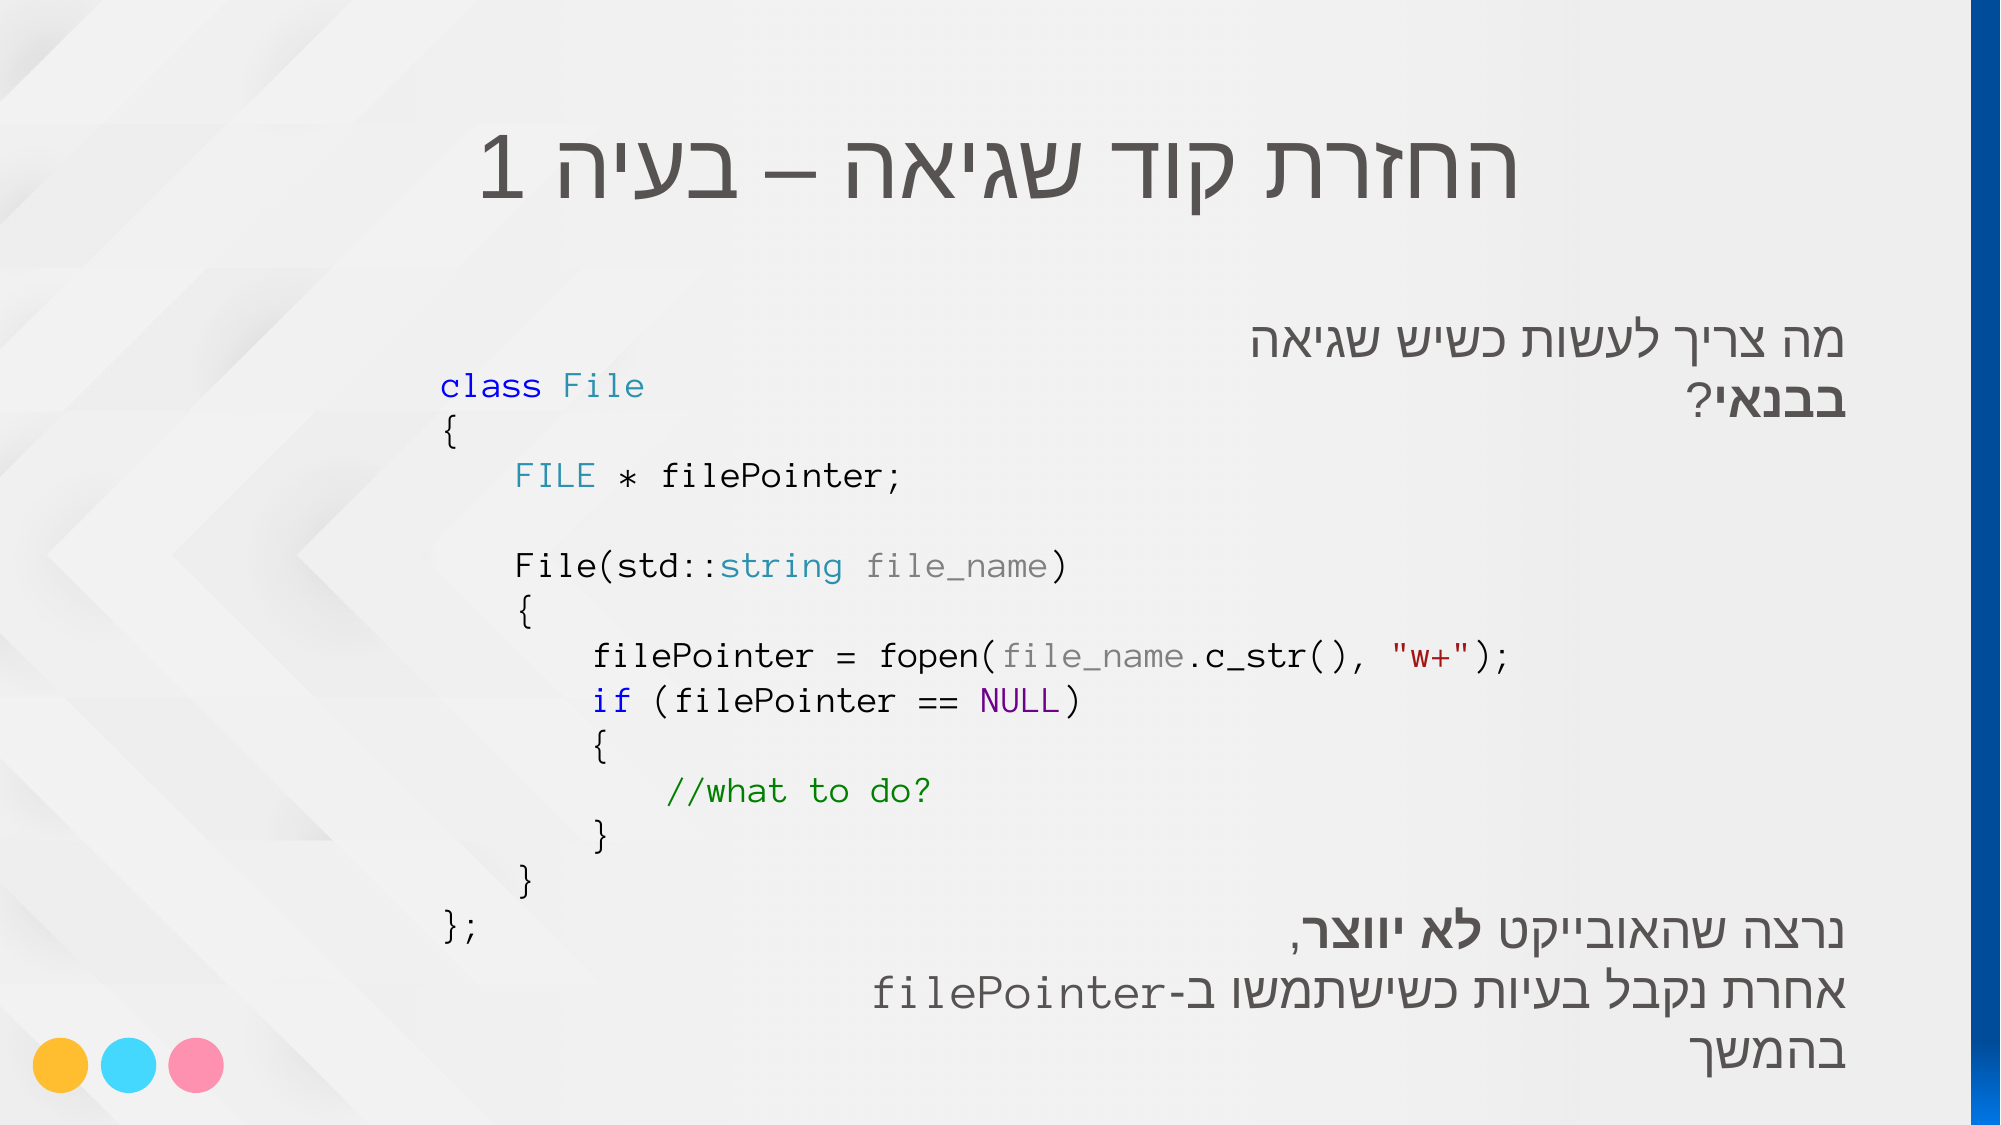

# החזרת קוד שגיאה – בעיה 1
מה צריך לעשות כשיש שגיאה בבנאי?
class File
{
FILE * filePointer;

File(std::string file_name)
{
filePointer = fopen(file_name.c_str(), "w+");
if (filePointer == NULL)
{
//what to do?
}
}
};
נרצה שהאובייקט לא יווצר,
אחרת נקבל בעיות כשישתמשו ב-filePointer בהמשך